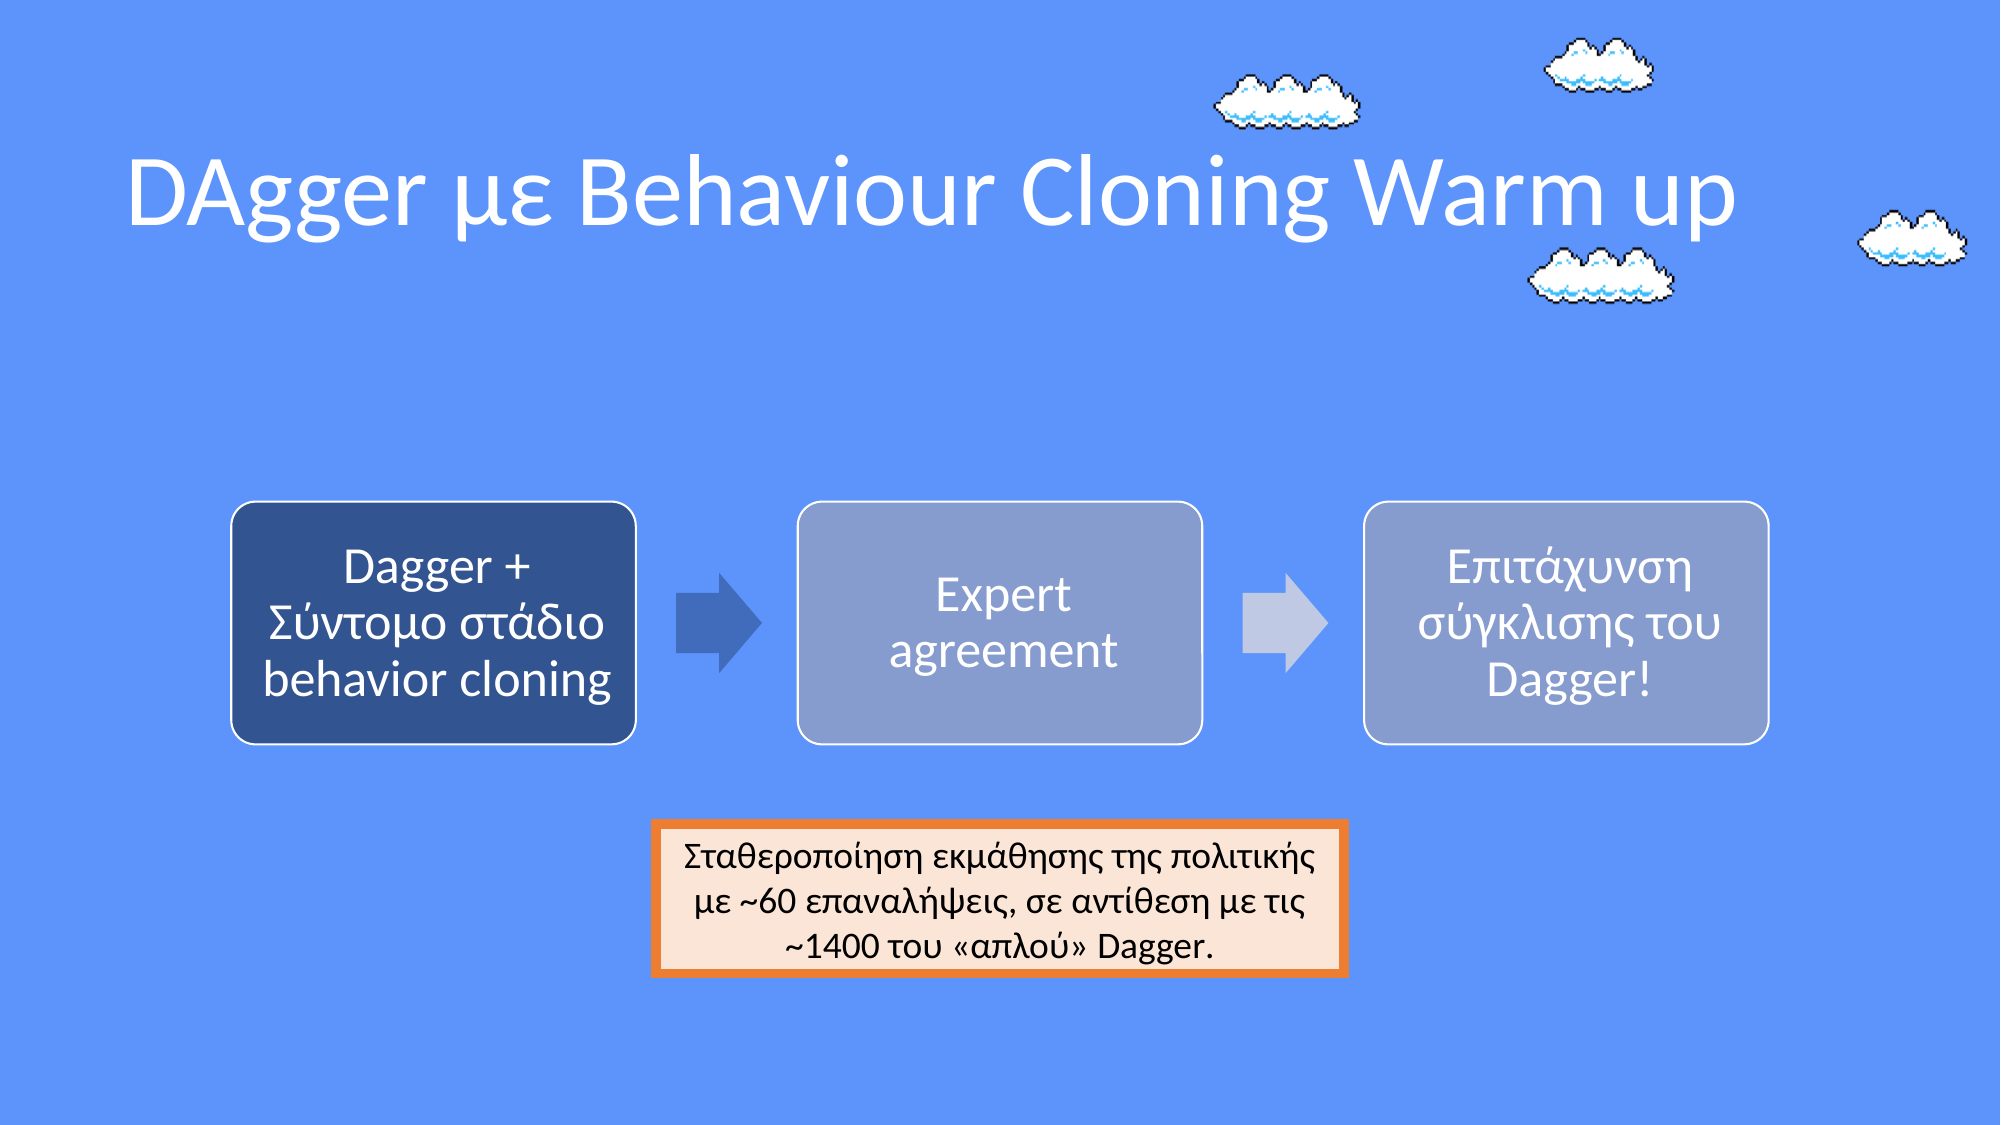

# DAgger με Behaviour Cloning Warm up
Dagger + Σύντομο στάδιο behavior cloning

Expert agreement

Επιτάχυνση σύγκλισης του Dagger!
Σταθεροποίηση εκμάθησης της πολιτικής με ~60 επαναλήψεις, σε αντίθεση με τις ~1400 του «απλού» Dagger.